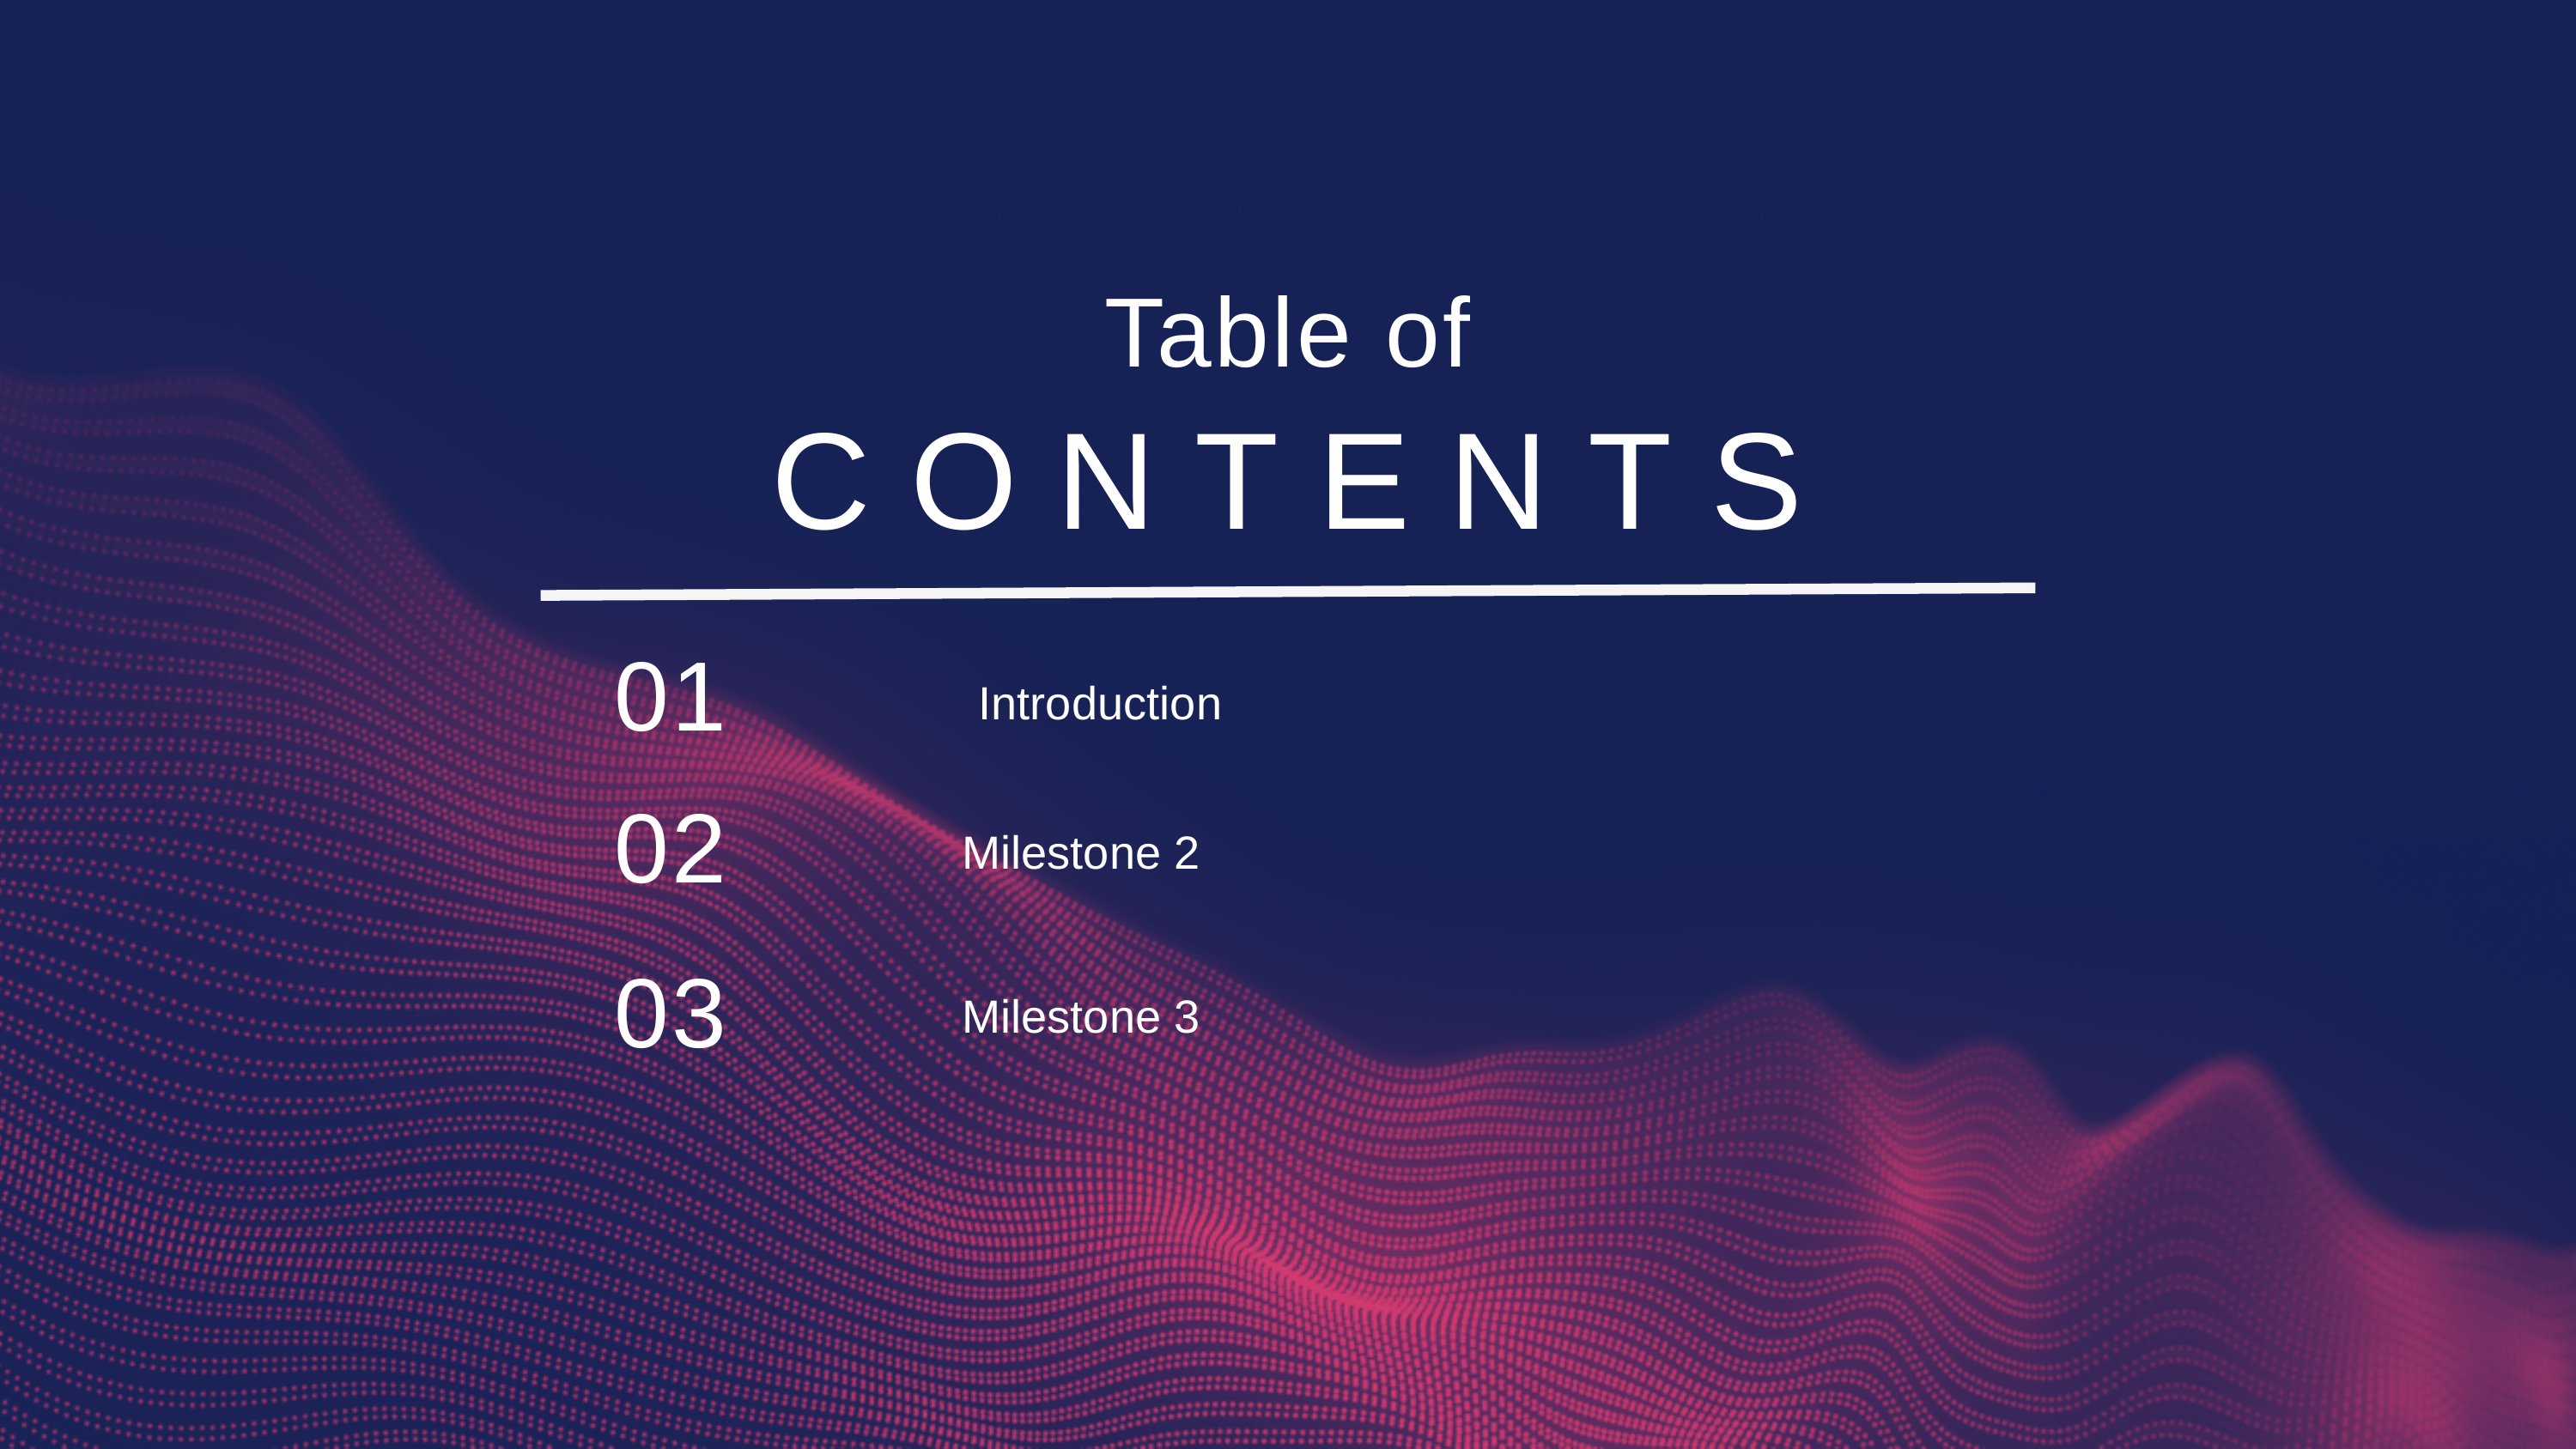

Table of
CONTENTS

01
Introduction
02
Milestone 2
03
Milestone 3